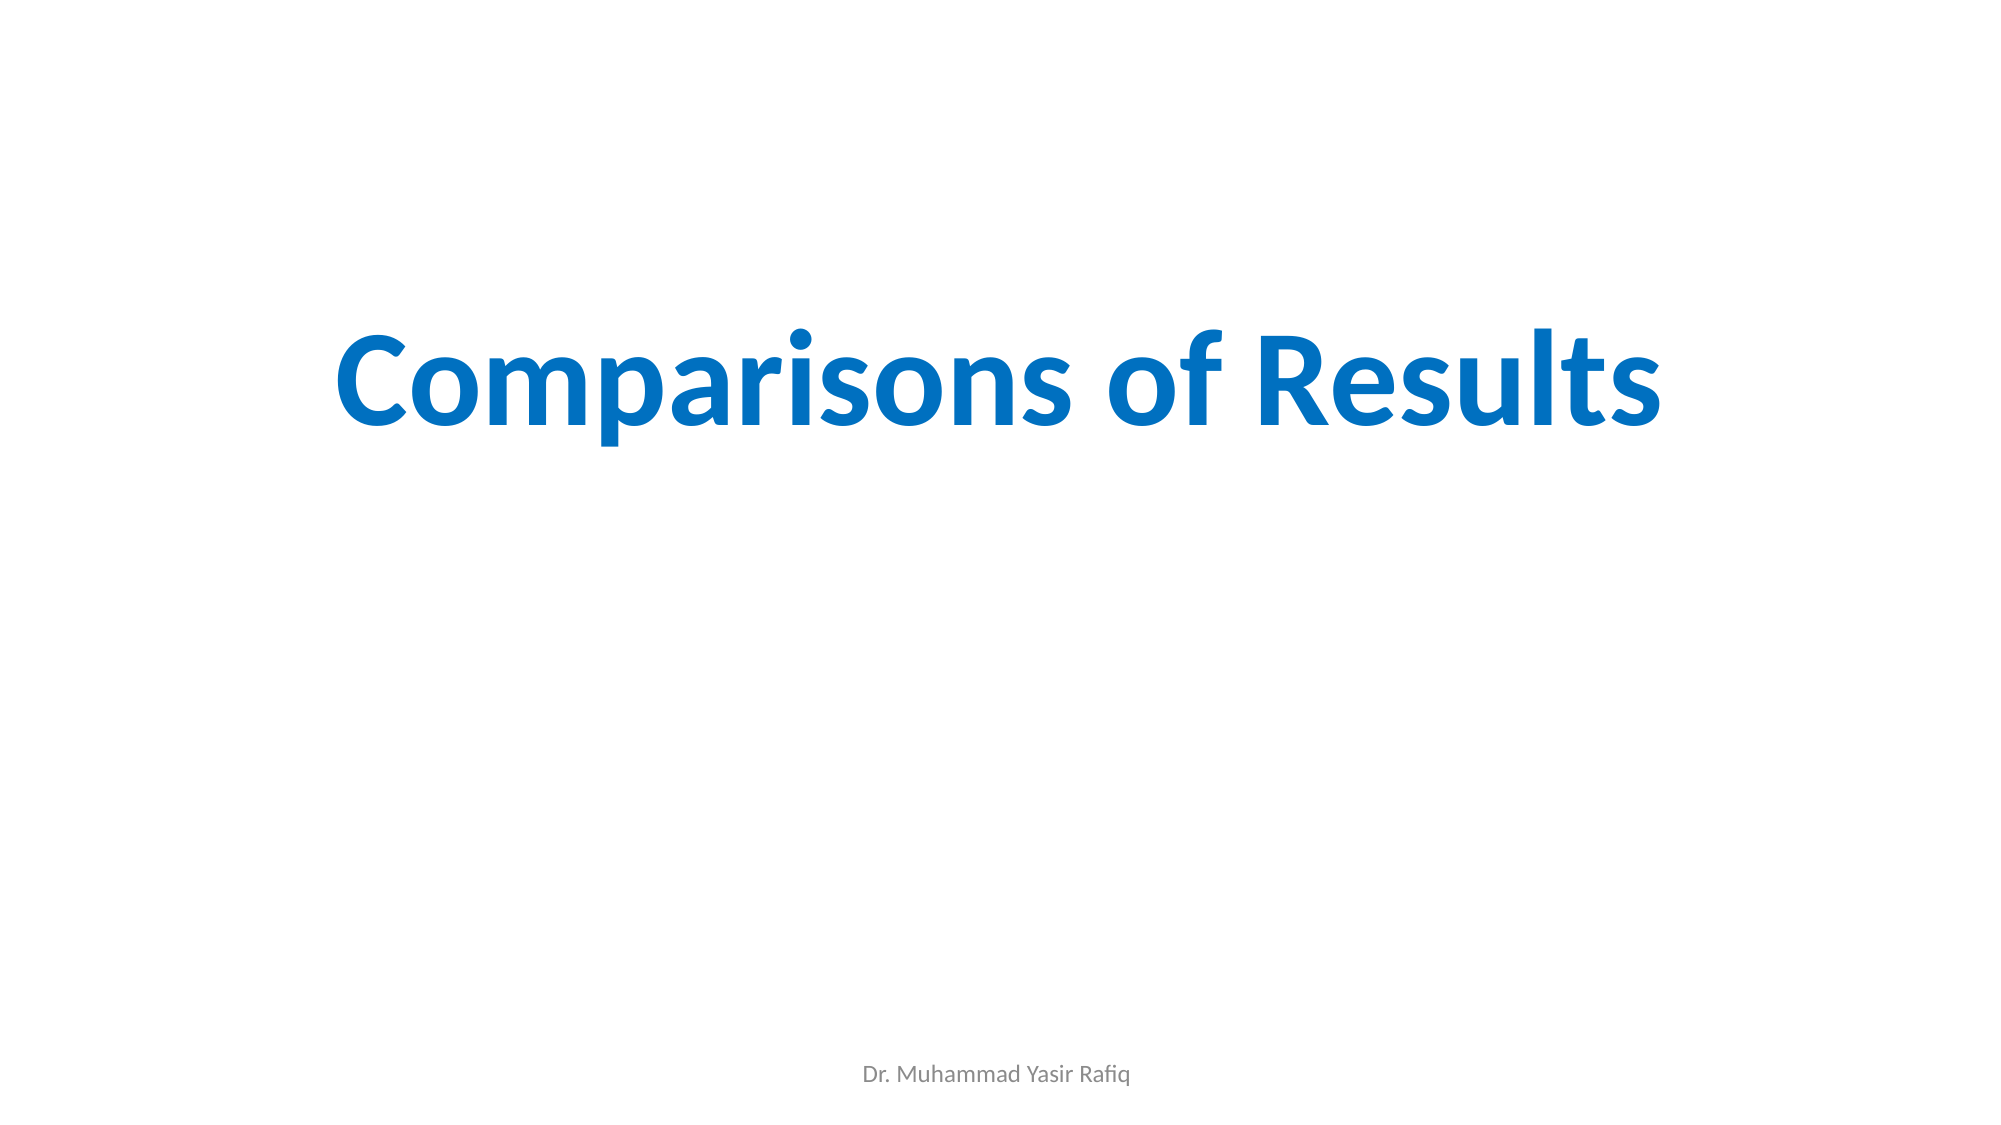

#
Comparisons of Results
Dr. Muhammad Yasir Rafiq